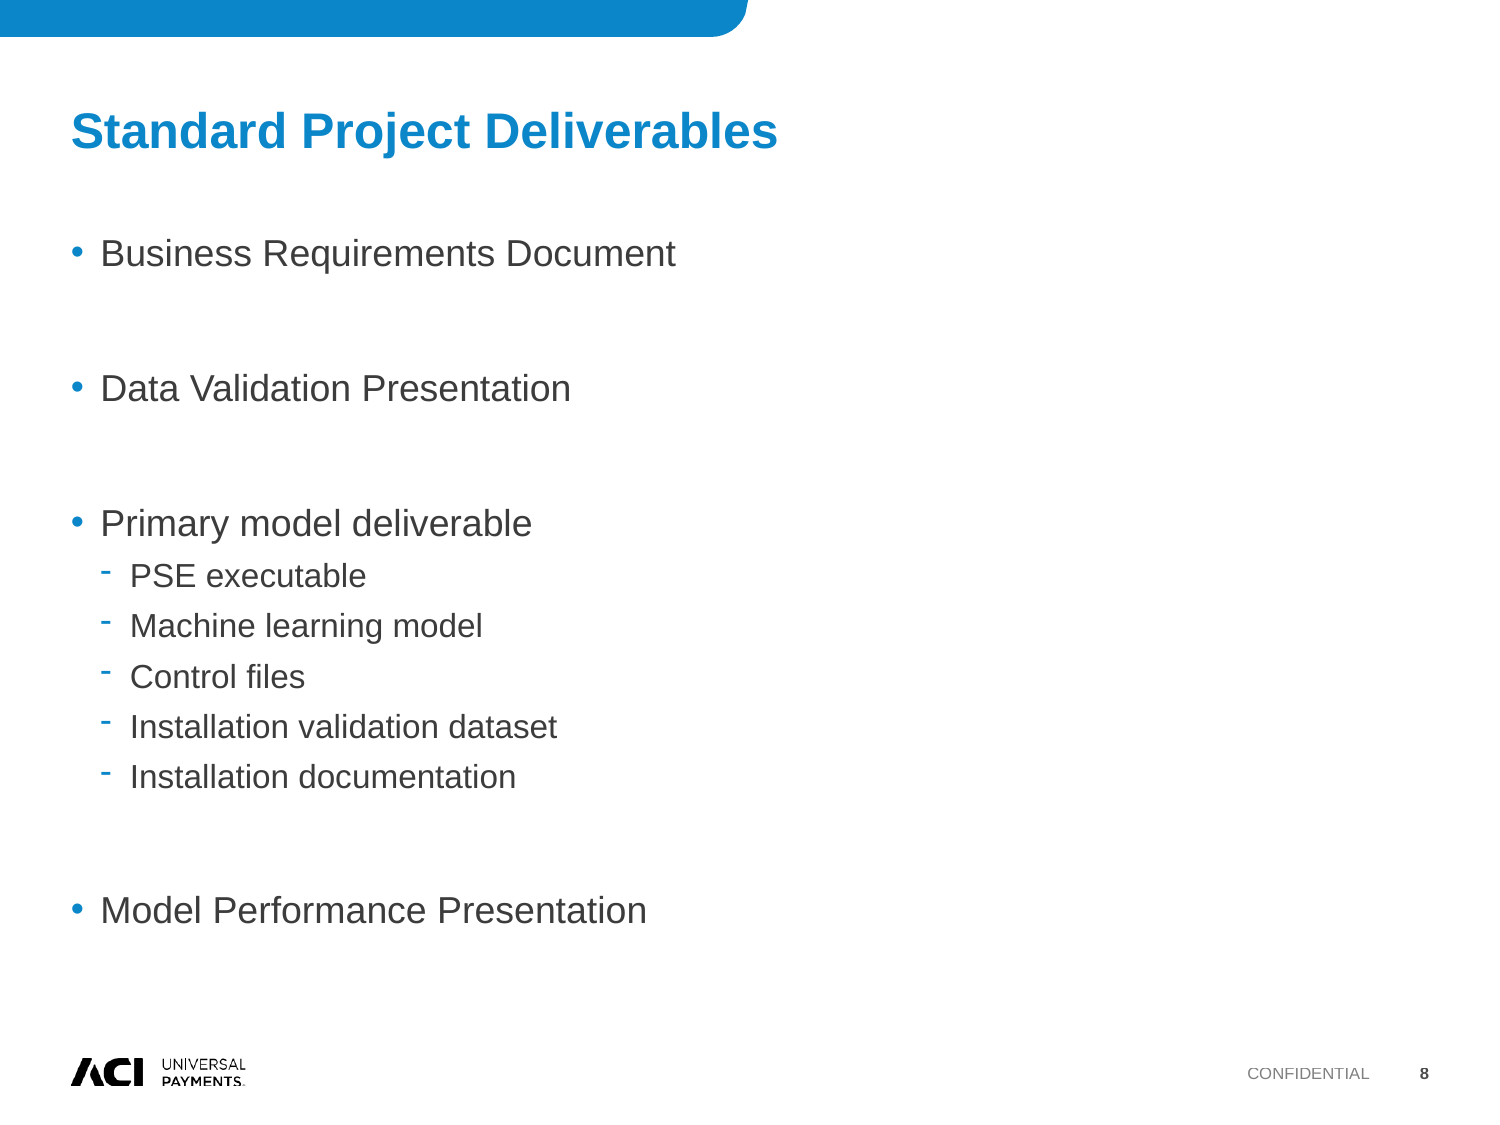

# Standard Project Deliverables

Business Requirements Document

Data Validation Presentation

Primary model deliverable
PSE executable
Machine learning model
Control files
Installation validation dataset
Installation documentation

Model Performance Presentation

Confidential
8